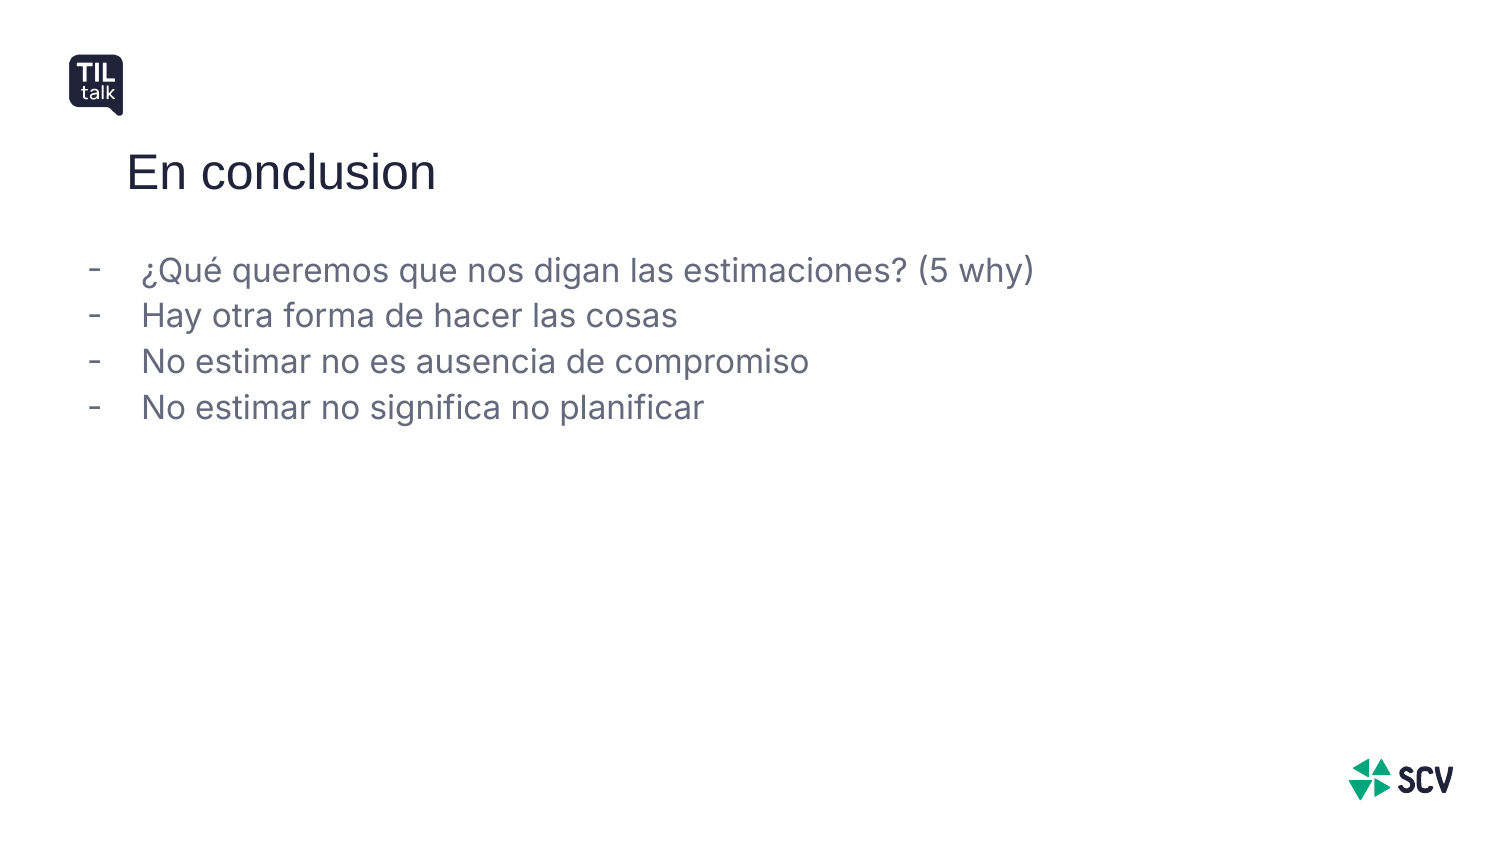

# En conclusion
¿Qué queremos que nos digan las estimaciones? (5 why)
Hay otra forma de hacer las cosas
No estimar no es ausencia de compromiso
No estimar no significa no planificar